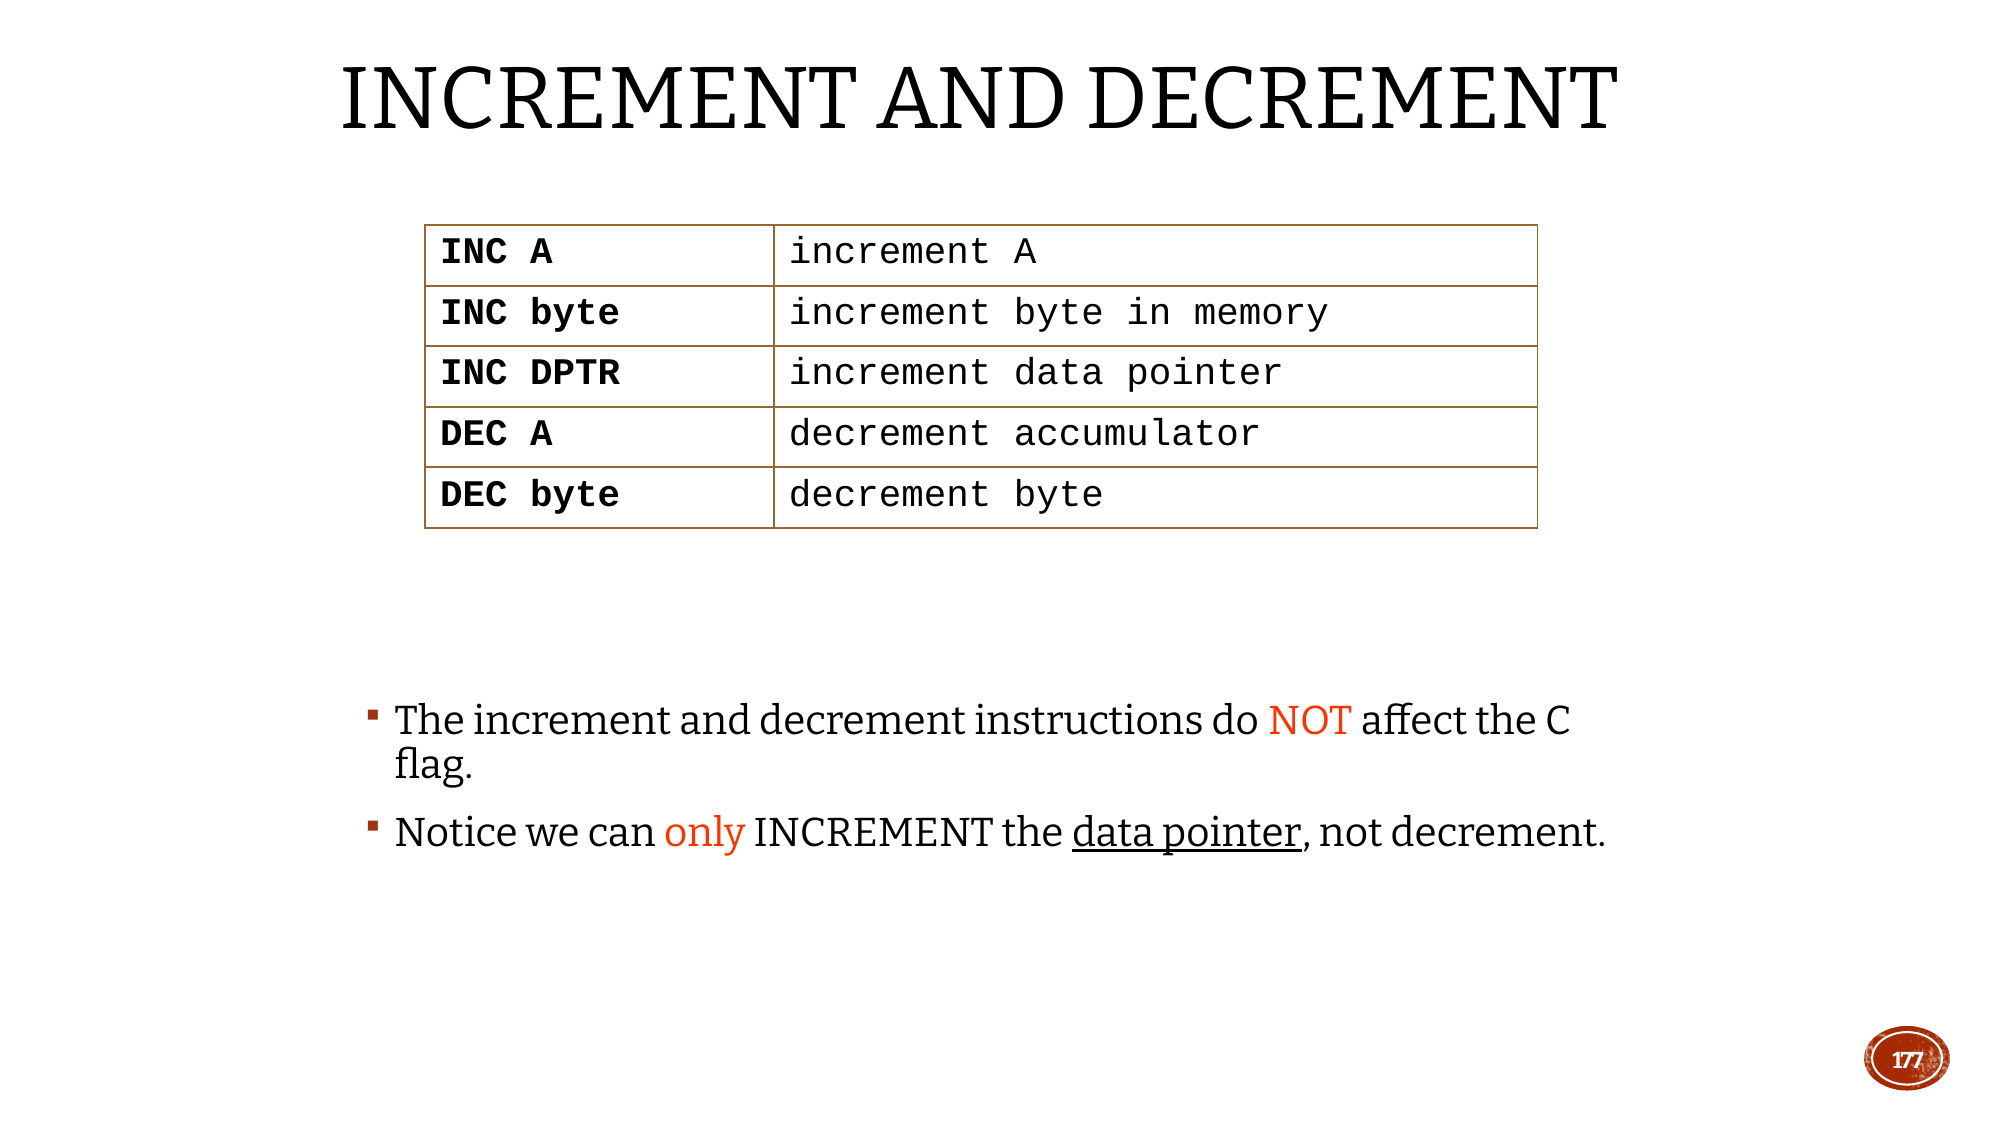

# Increment and Decrement
| INC A | increment A |
| --- | --- |
| INC byte | increment byte in memory |
| INC DPTR | increment data pointer |
| DEC A | decrement accumulator |
| DEC byte | decrement byte |
The increment and decrement instructions do NOT affect the C flag.
Notice we can only INCREMENT the data pointer, not decrement.
177